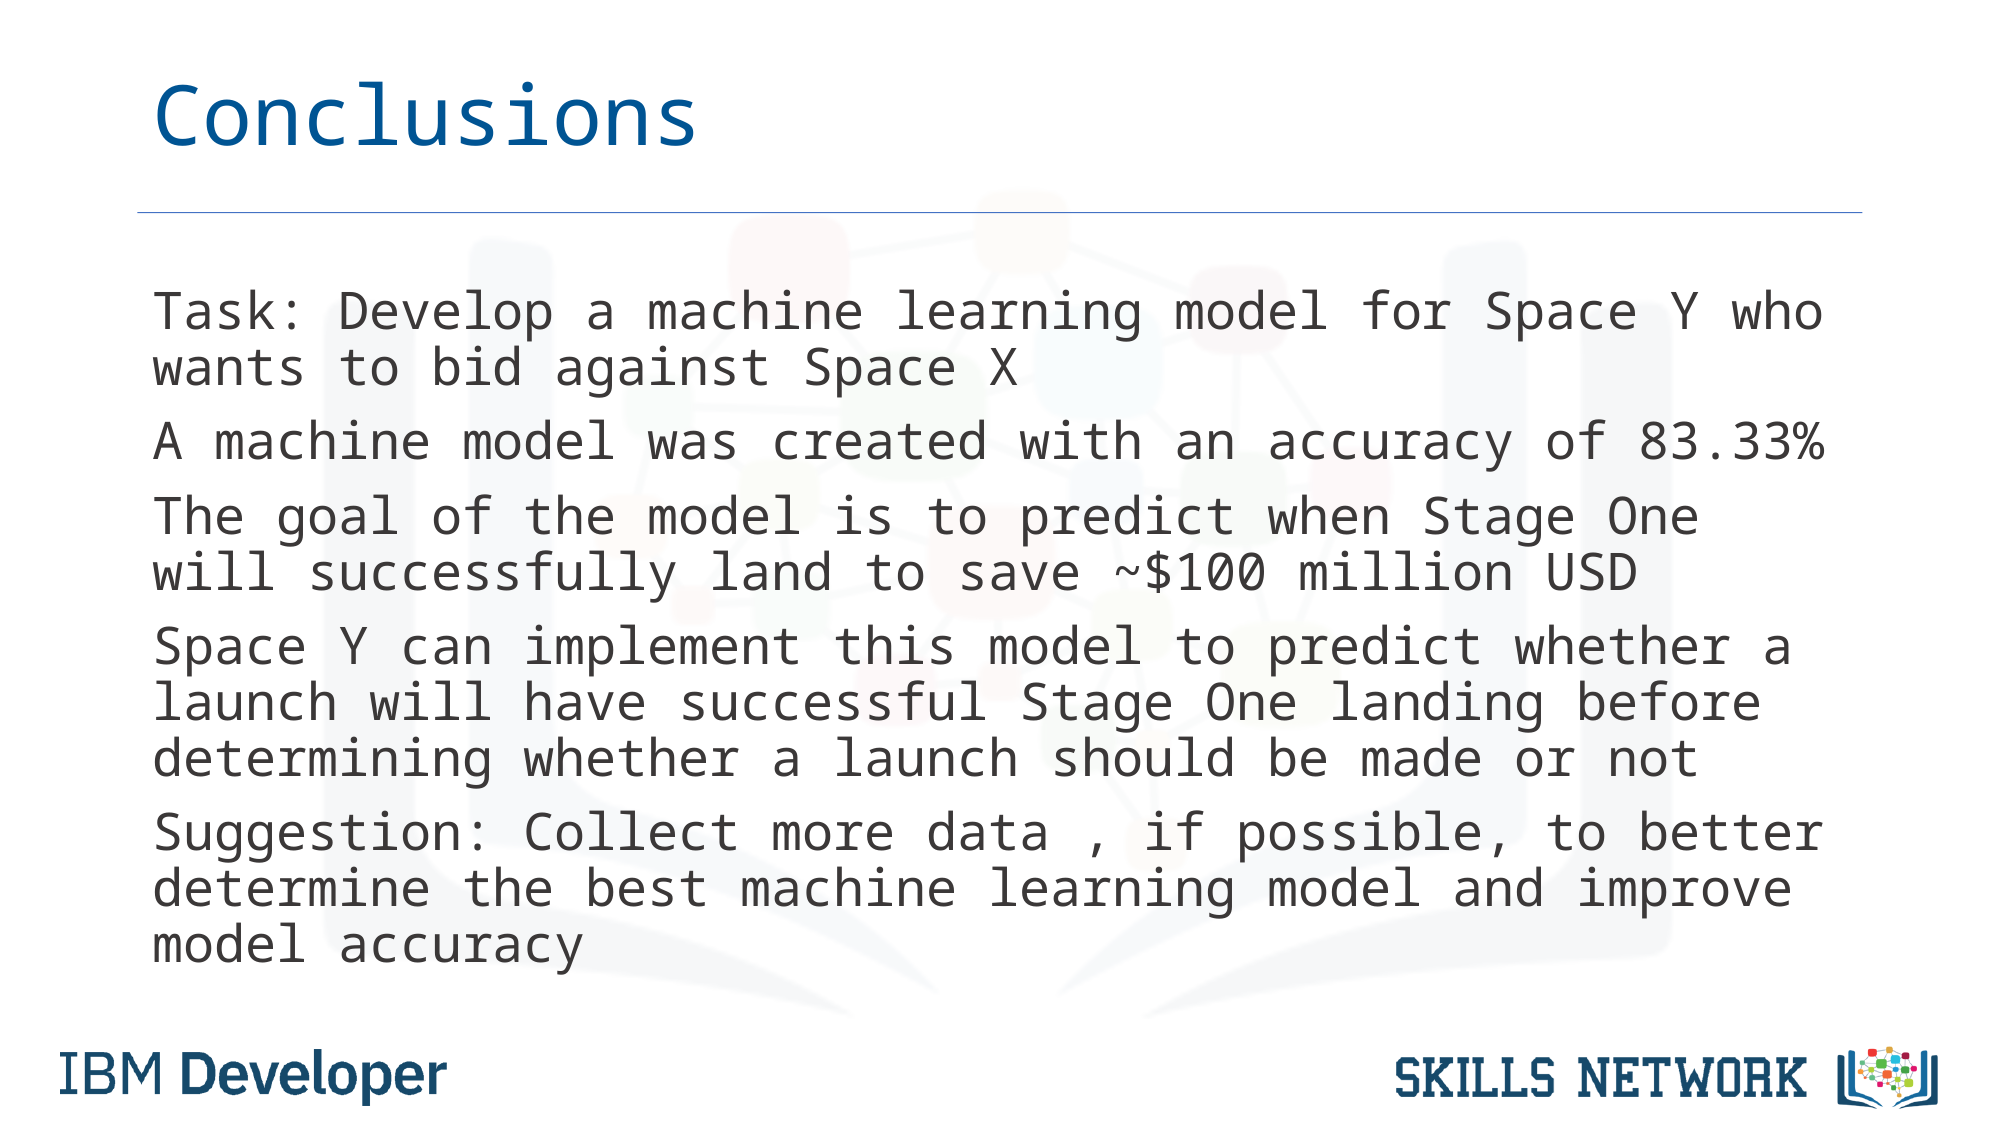

# Conclusions
Task: Develop a machine learning model for Space Y who wants to bid against Space X
A machine model was created with an accuracy of 83.33%
The goal of the model is to predict when Stage One will successfully land to save ~$100 million USD
Space Y can implement this model to predict whether a launch will have successful Stage One landing before determining whether a launch should be made or not
Suggestion: Collect more data , if possible, to better determine the best machine learning model and improve model accuracy